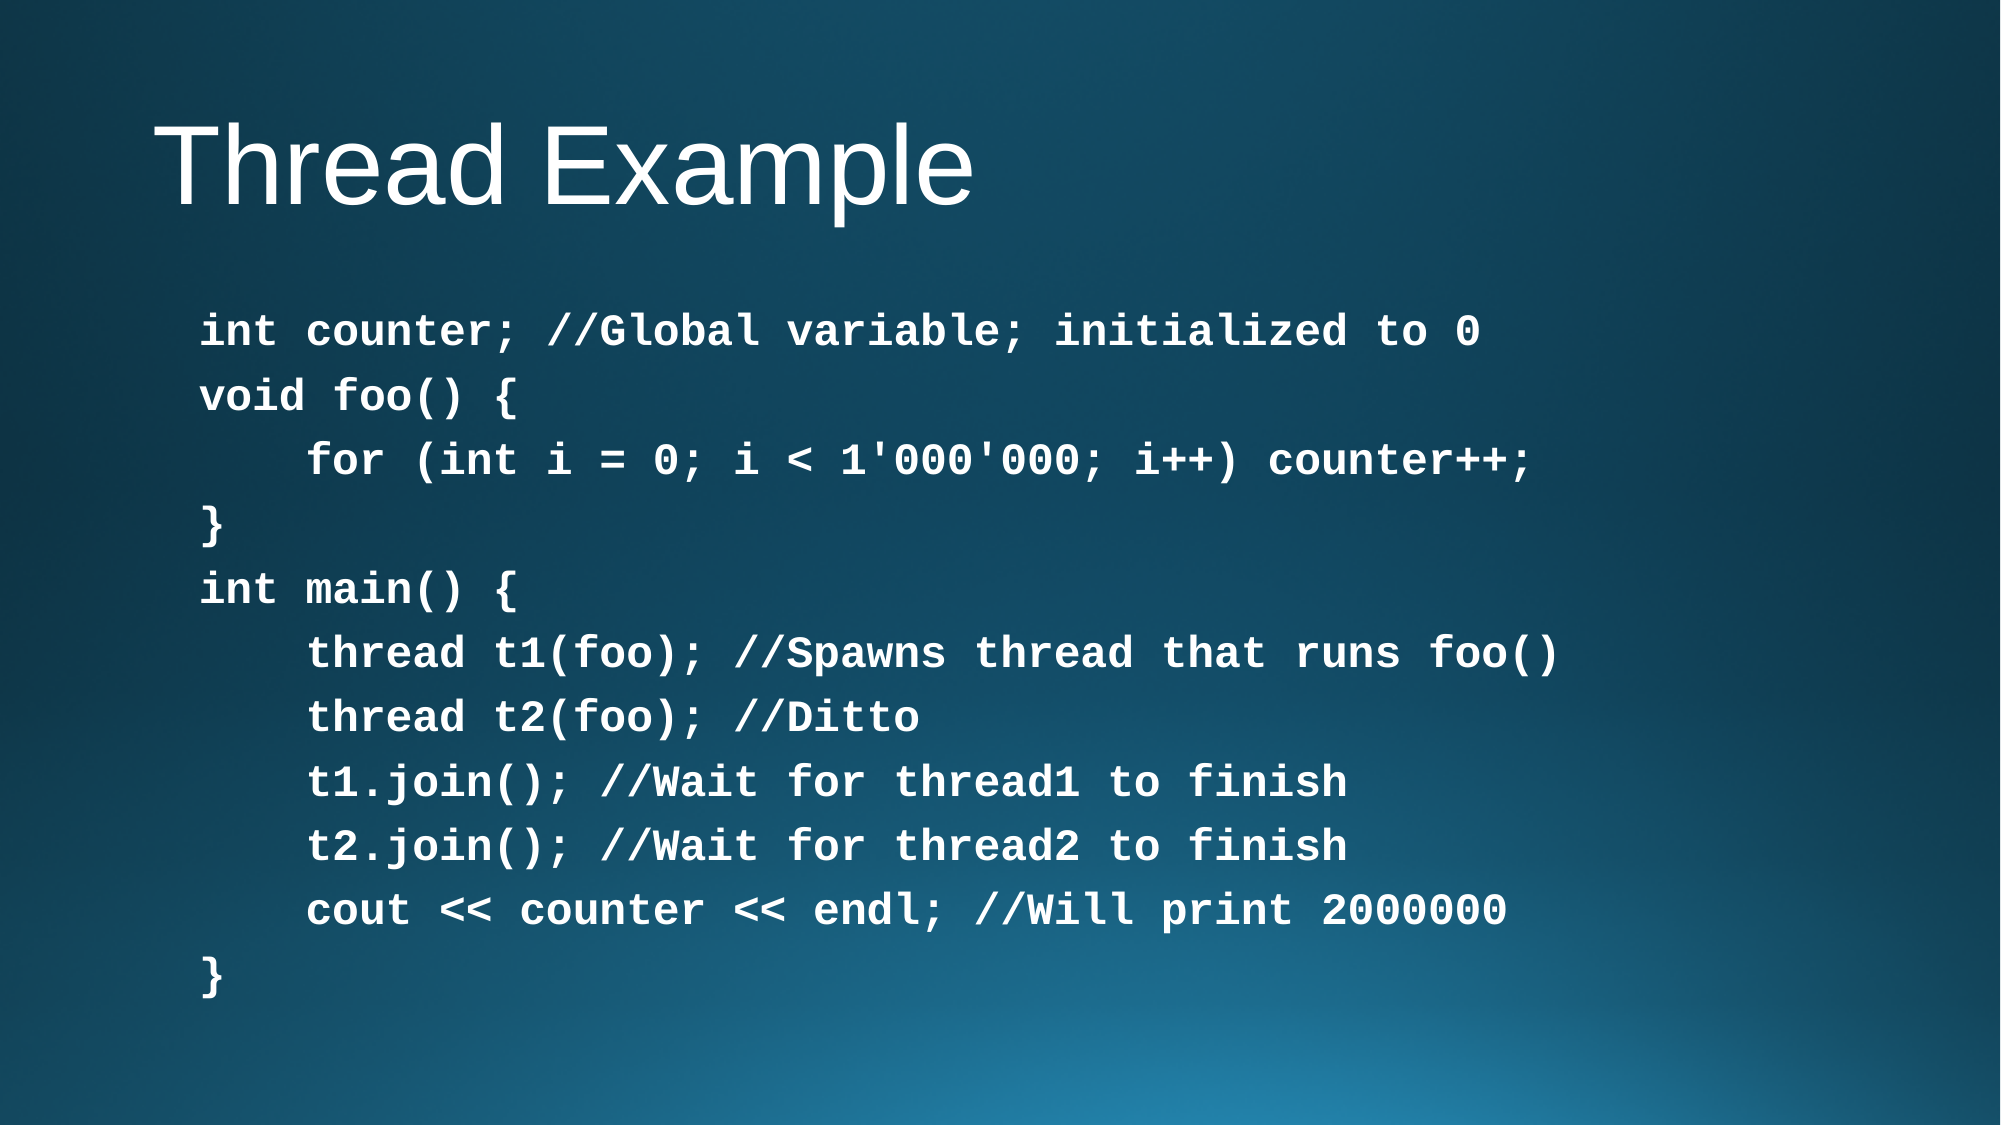

# Thread Example
int counter; //Global variable; initialized to 0
void foo() {
    for (int i = 0; i < 1'000'000; i++) counter++;
}
int main() {
    thread t1(foo); //Spawns thread that runs foo()
    thread t2(foo); //Ditto
    t1.join(); //Wait for thread1 to finish
    t2.join(); //Wait for thread2 to finish
    cout << counter << endl; //Will print 2000000
}